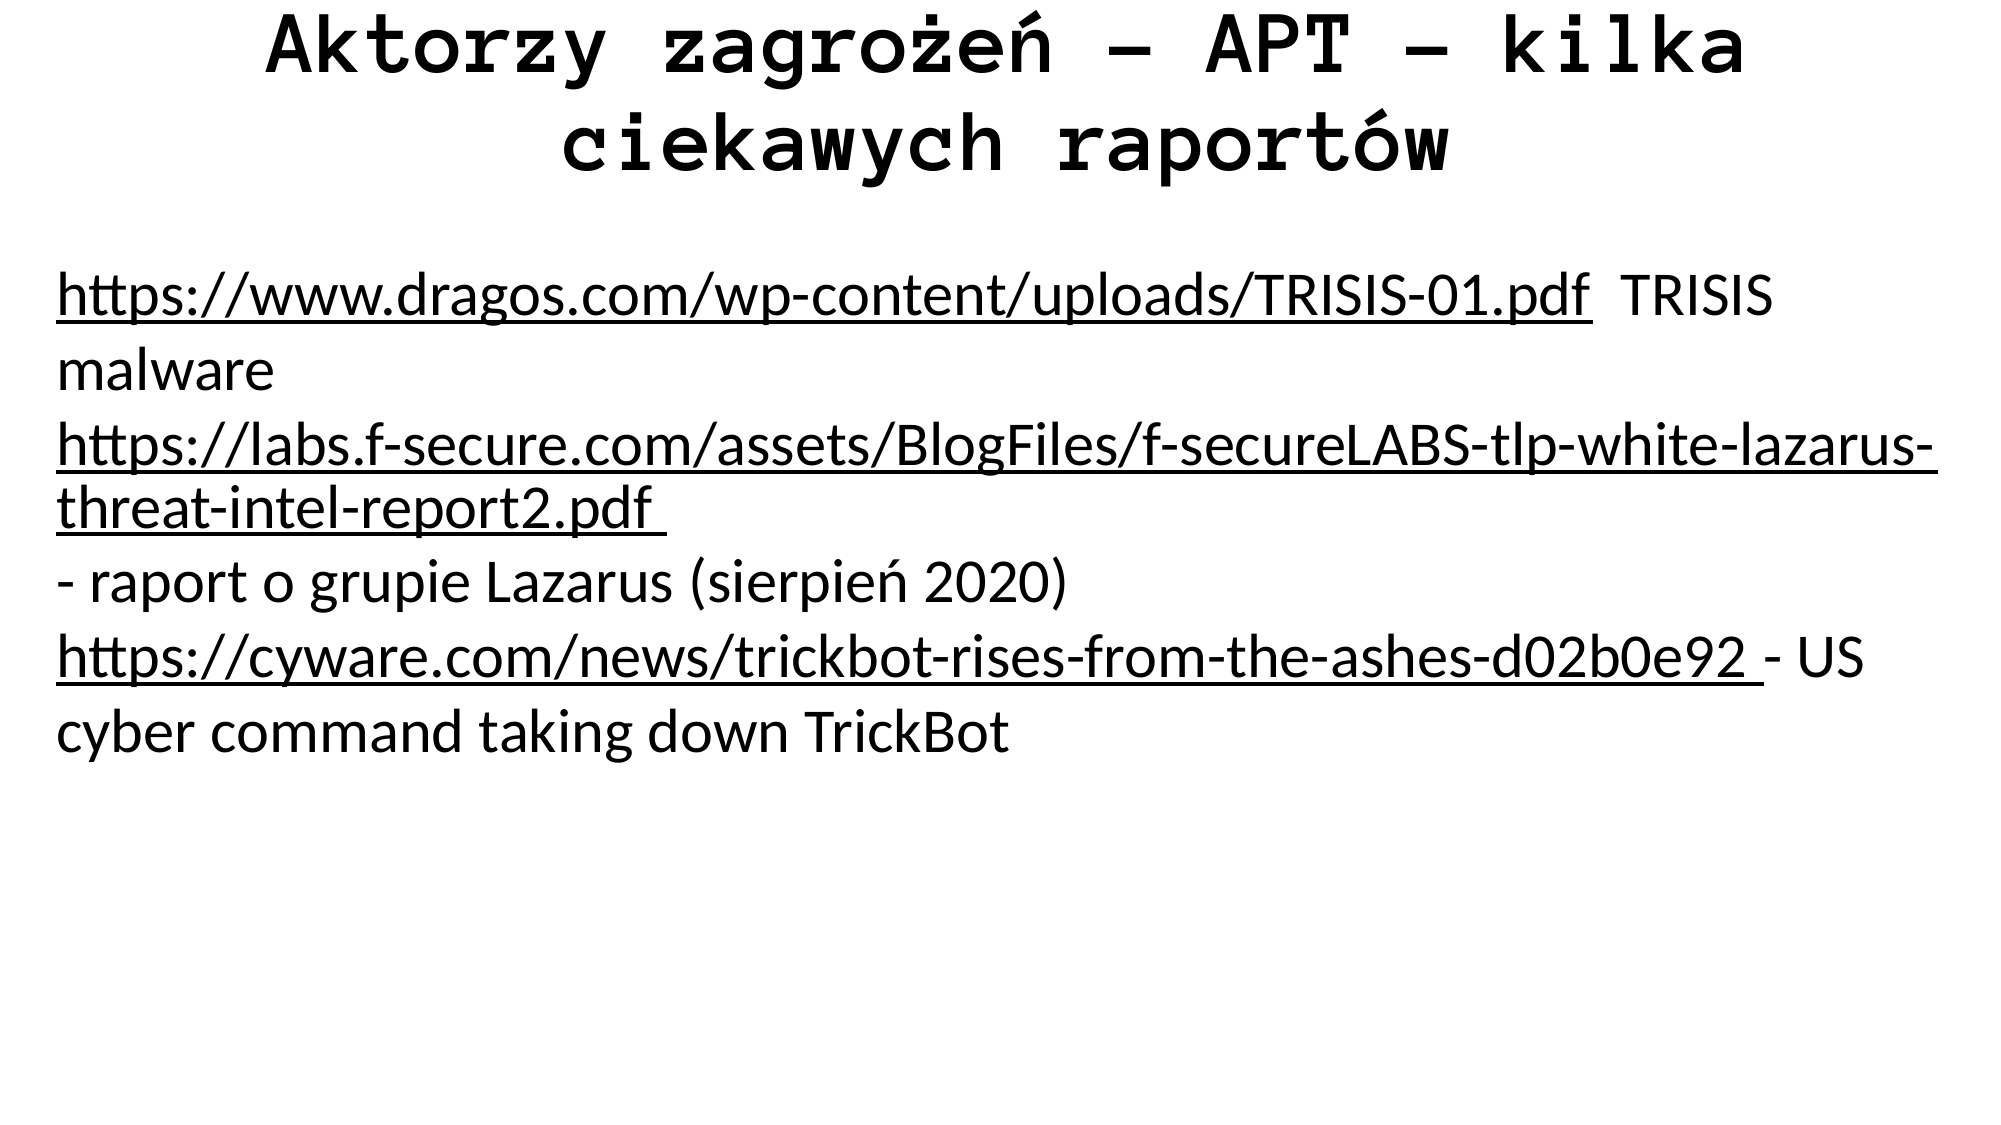

# Aktorzy zagrożeń - APT - kilka ciekawych raportów
https://www.dragos.com/wp-content/uploads/TRISIS-01.pdf  TRISIS malware
https://labs.f-secure.com/assets/BlogFiles/f-secureLABS-tlp-white-lazarus-threat-intel-report2.pdf - raport o grupie Lazarus (sierpień 2020)
https://cyware.com/news/trickbot-rises-from-the-ashes-d02b0e92 - US cyber command taking down TrickBot